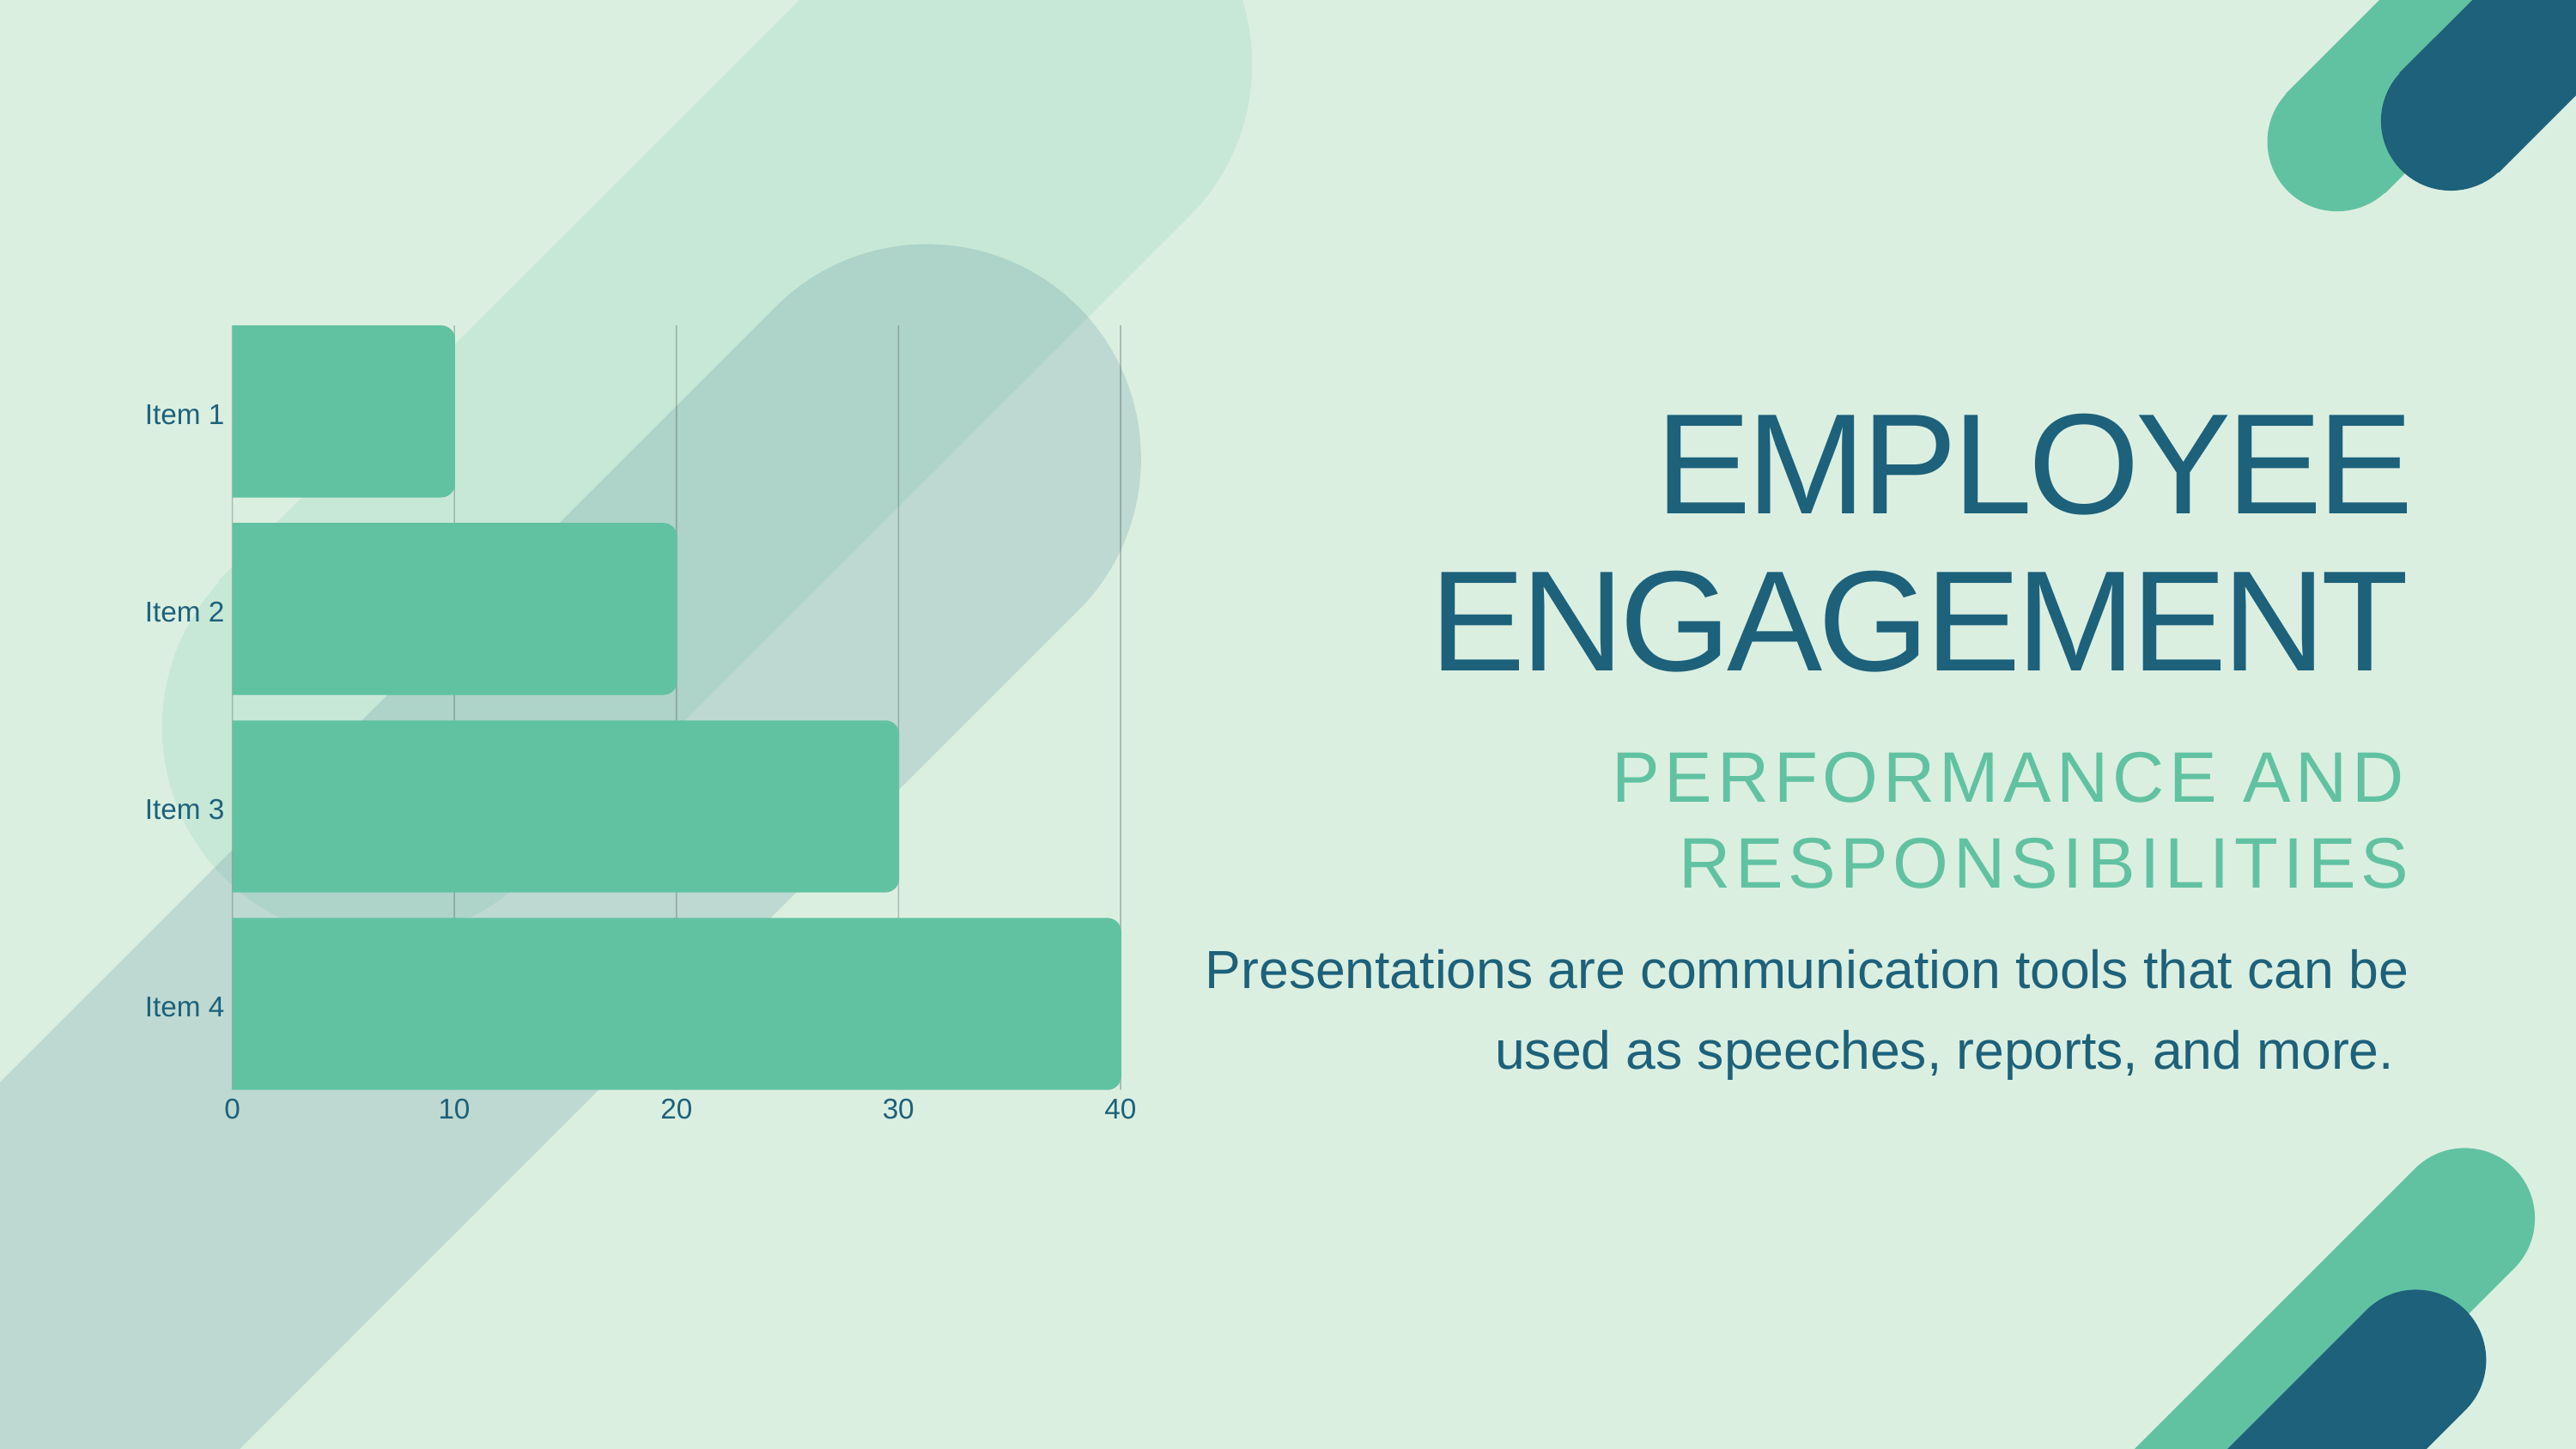

Item 1
Item 2
Item 3
Item 4
0
10
20
30
40
EMPLOYEE ENGAGEMENT
PERFORMANCE AND RESPONSIBILITIES
Presentations are communication tools that can be used as speeches, reports, and more.